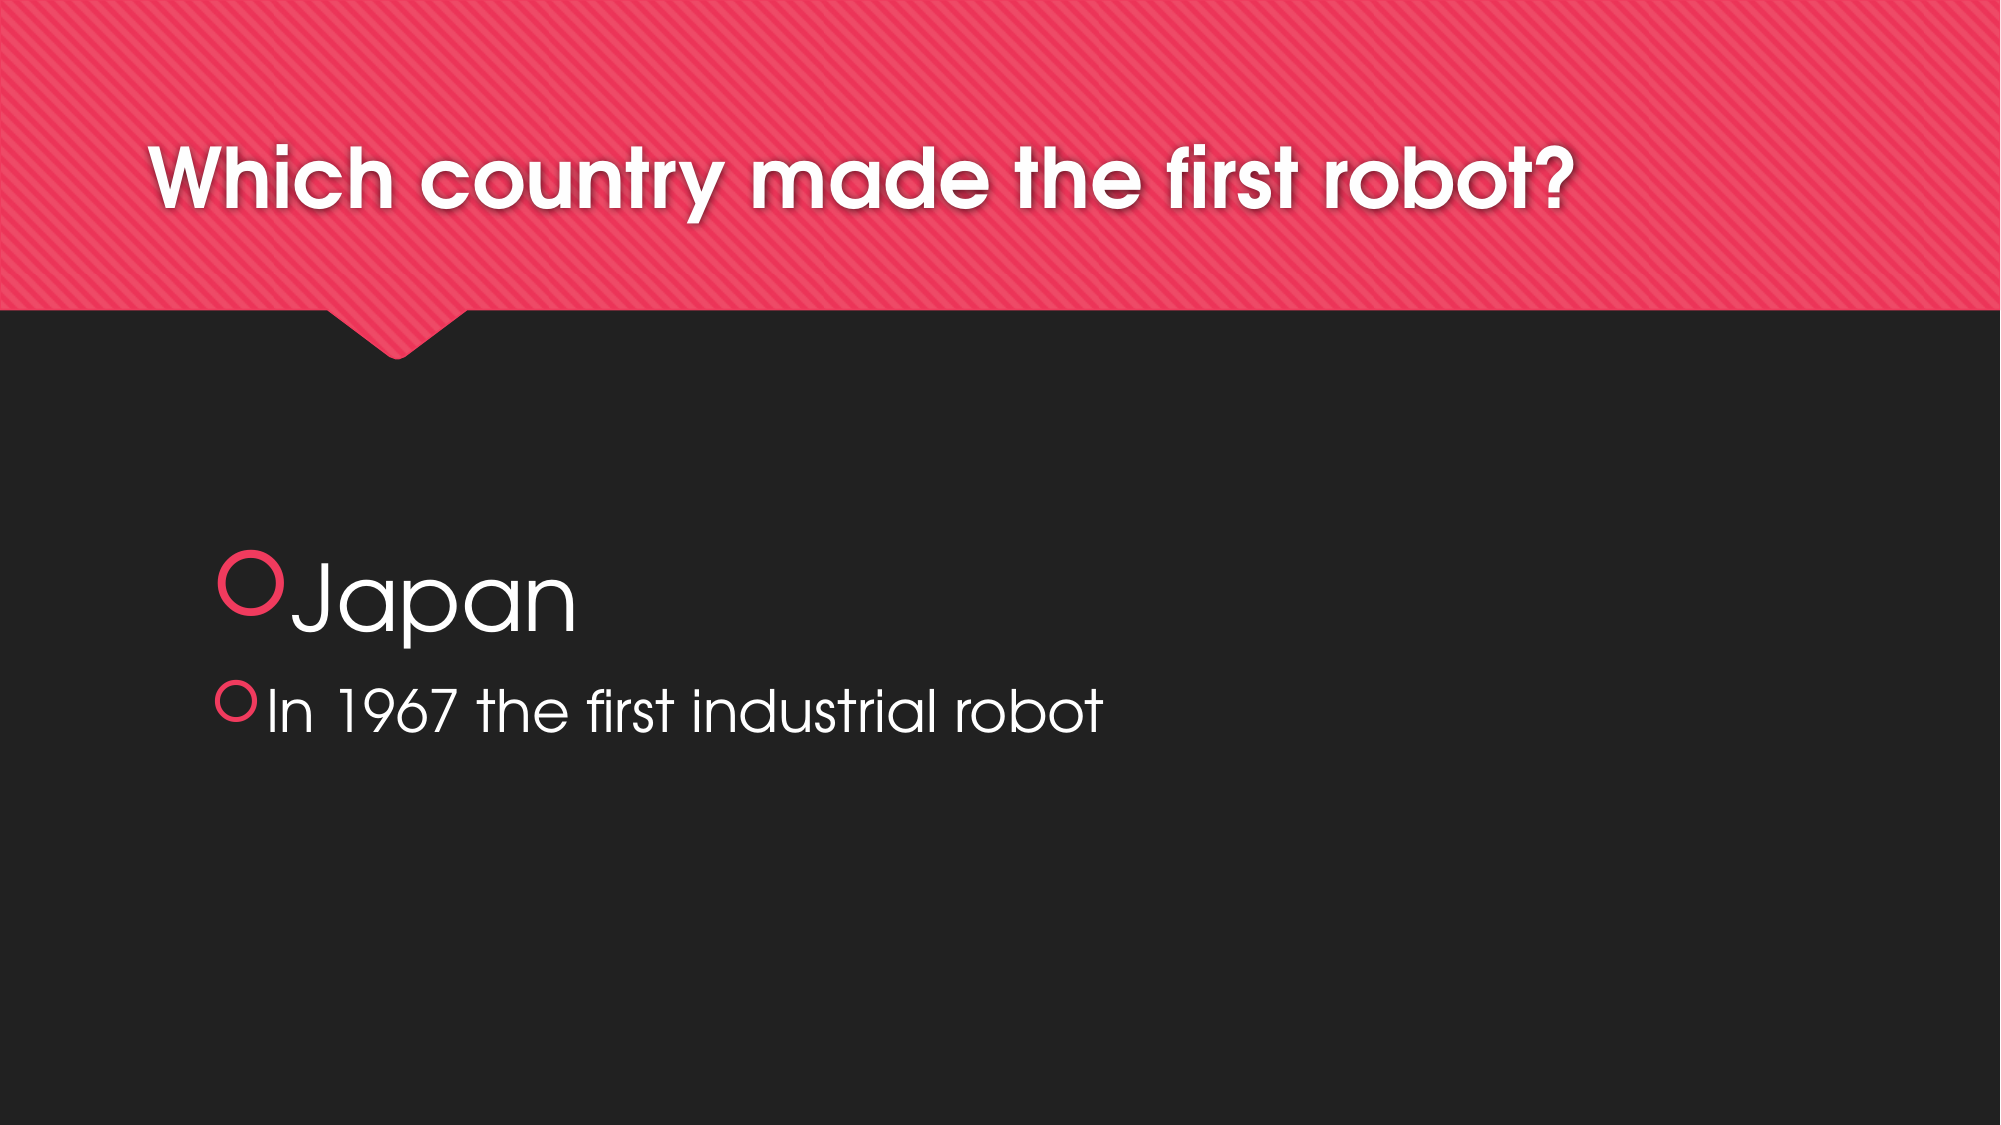

# Which country made the first robot?
Japan
In 1967 the first industrial robot